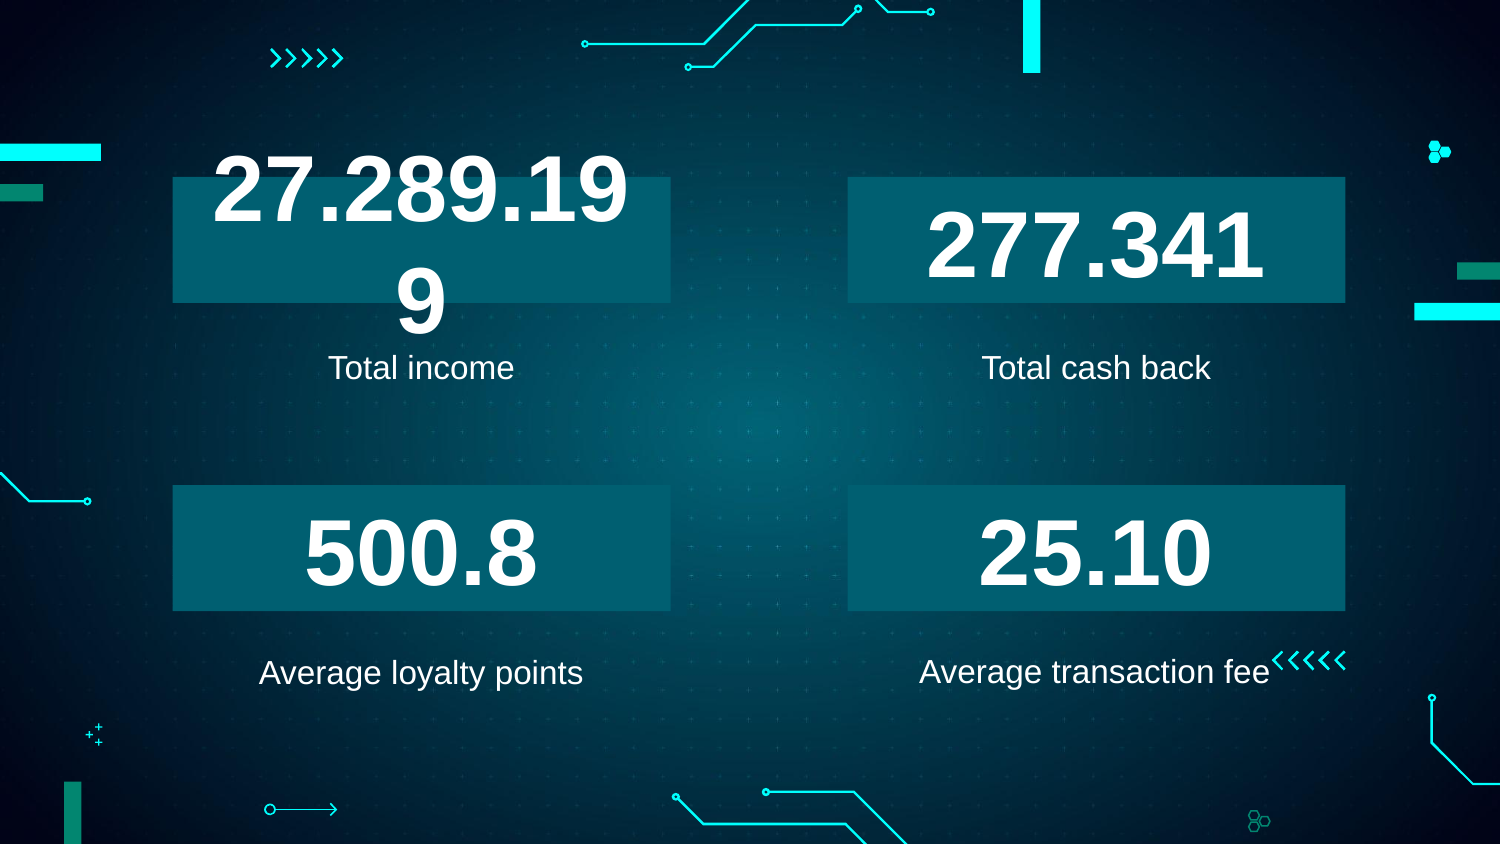

# 27.289.199
277.341
Total income
Total cash back
500.8
25.10

Average loyalty points
Average transaction fee